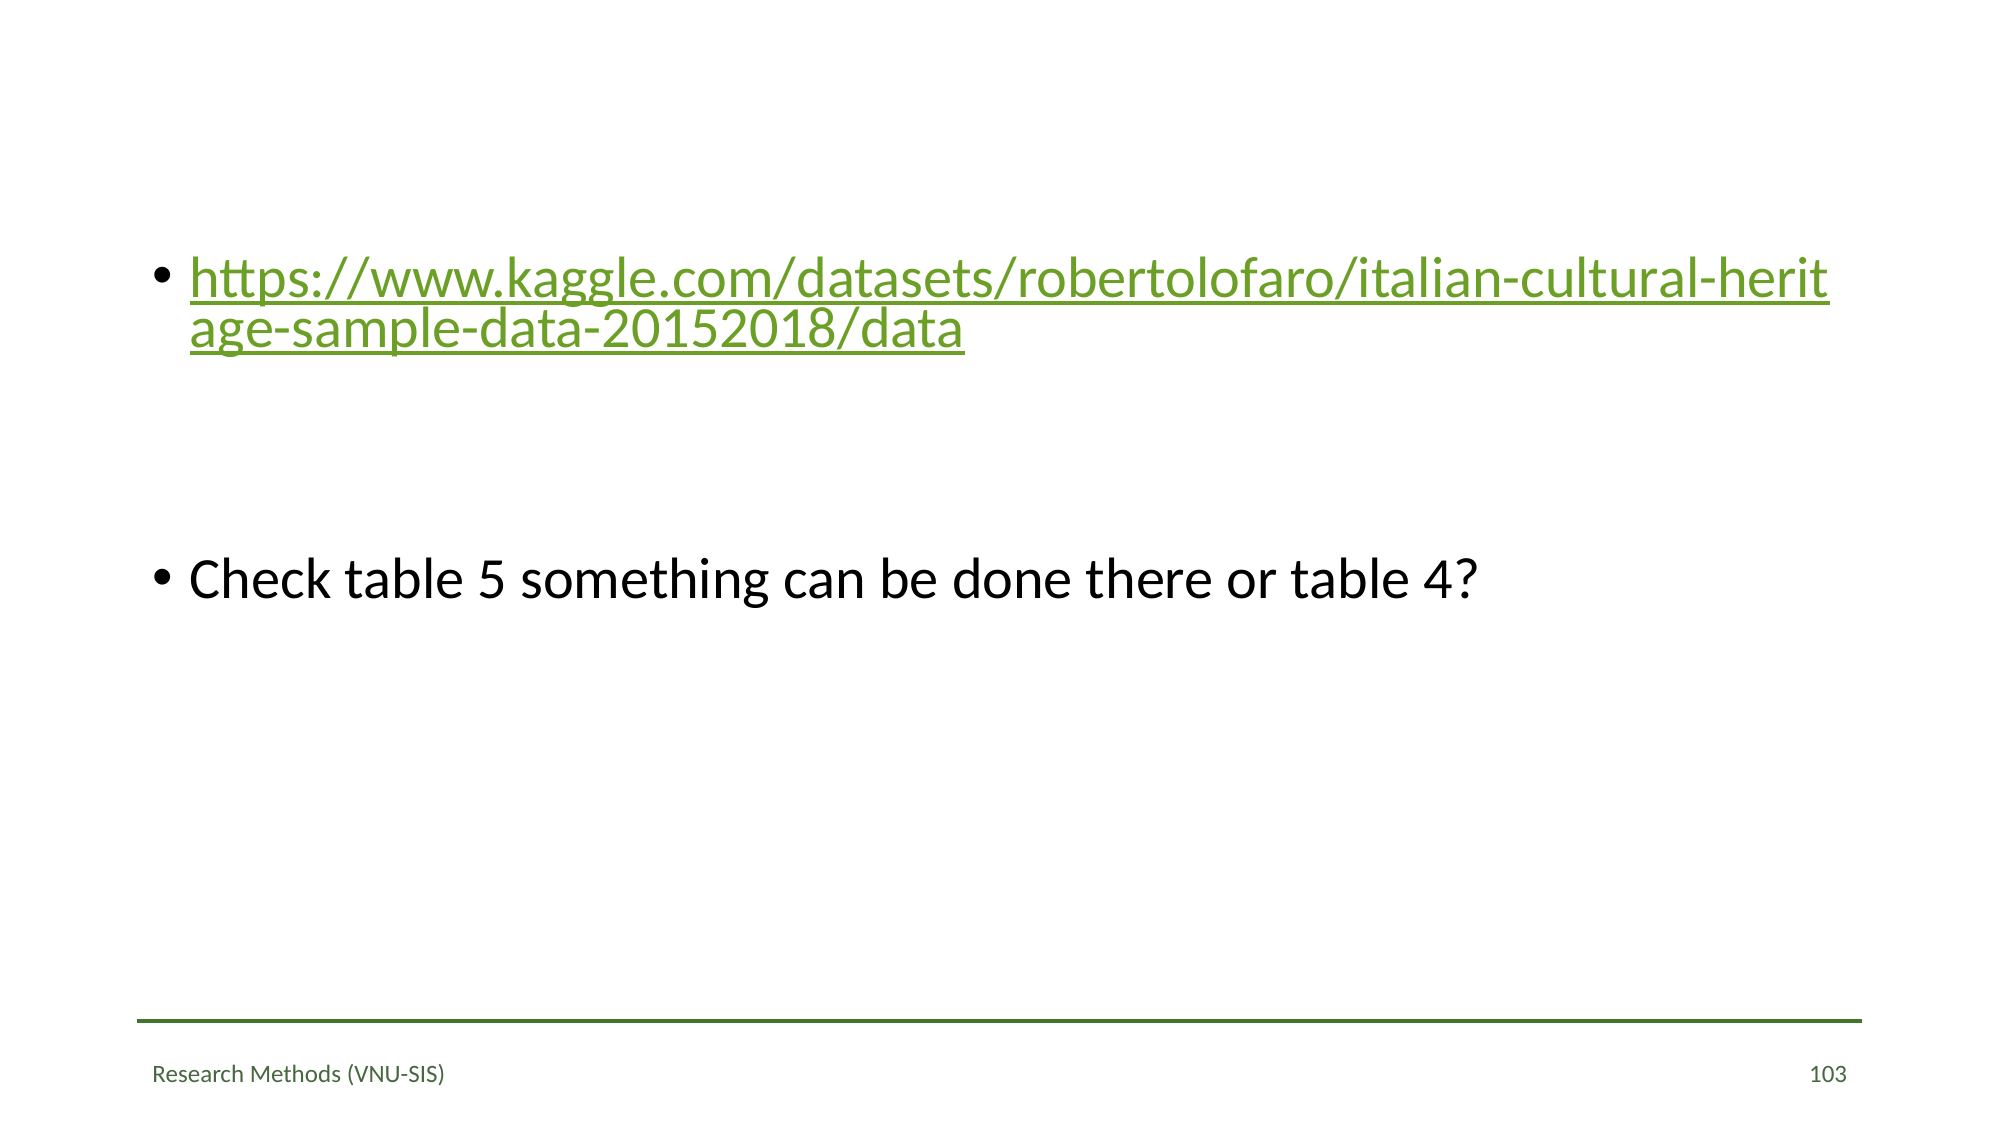

#
https://www.kaggle.com/datasets/robertolofaro/italian-cultural-heritage-sample-data-20152018/data

Check table 5 something can be done there or table 4?
103
Research Methods (VNU-SIS)